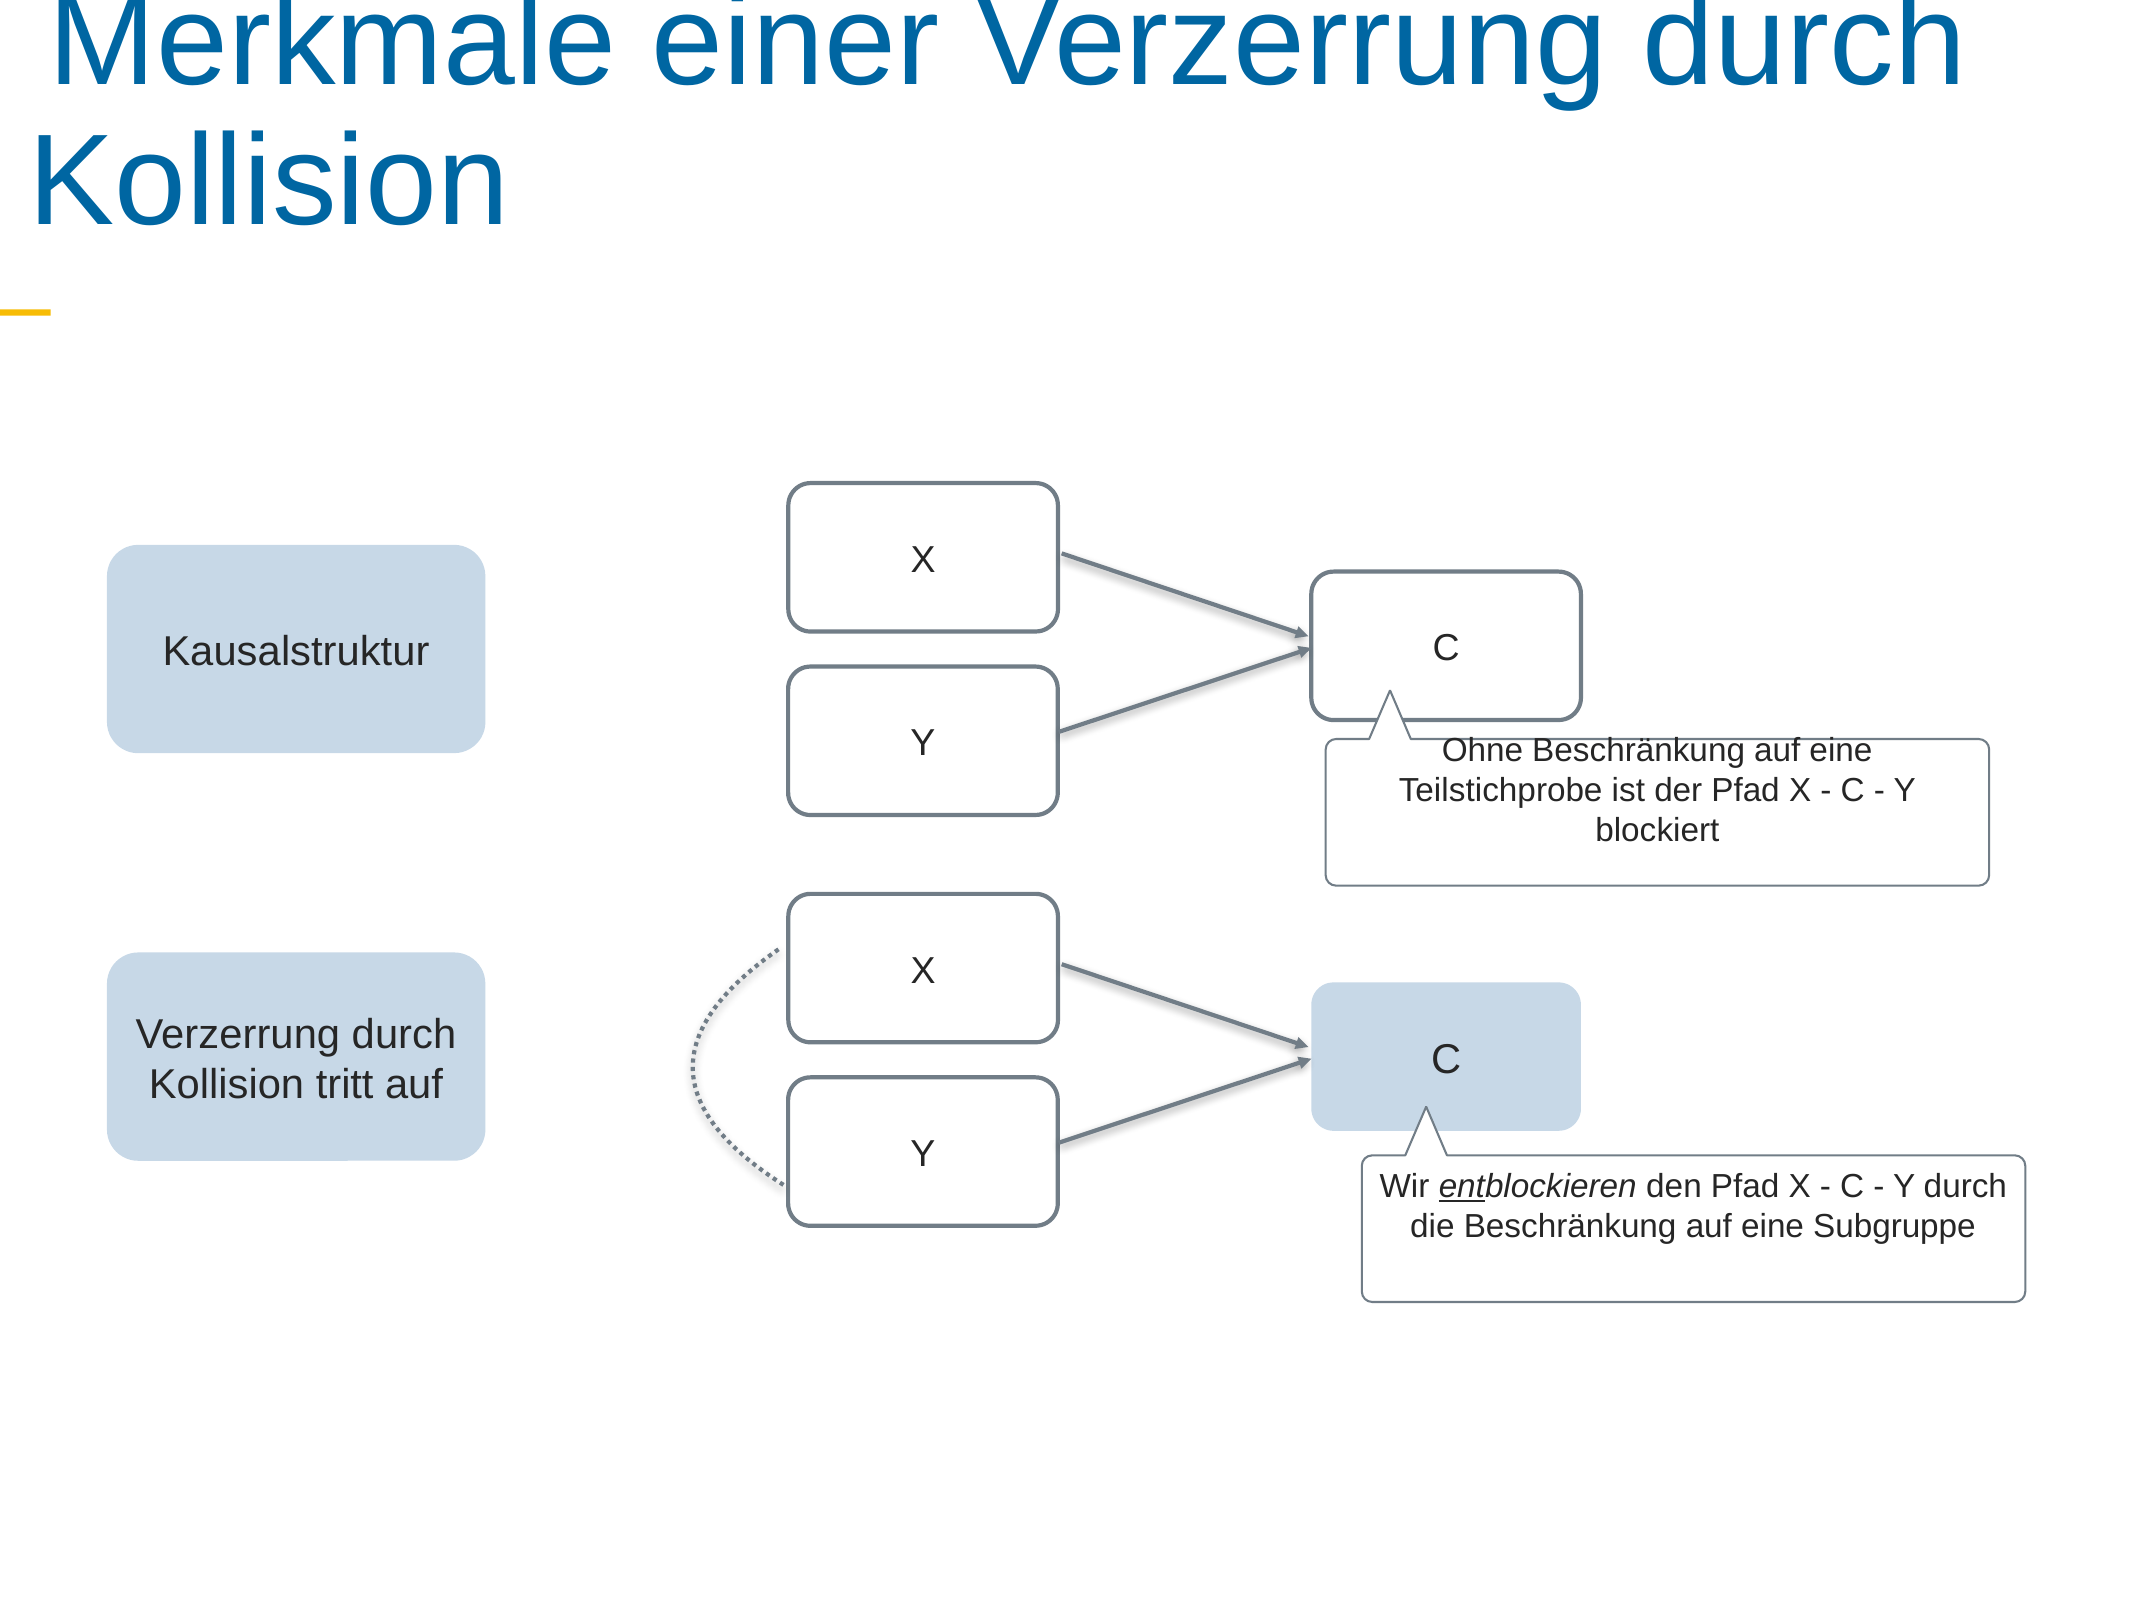

Merkmale einer Verzerrung durch Kollision
X

C

Y
Kausalstruktur
Ohne Beschränkung auf eine Teilstichprobe ist der Pfad X - C - Y blockiert
X

Verzerrung durch Kollision tritt auf

C

Y
Wir entblockieren den Pfad X - C - Y durch die Beschränkung auf eine Subgruppe
68